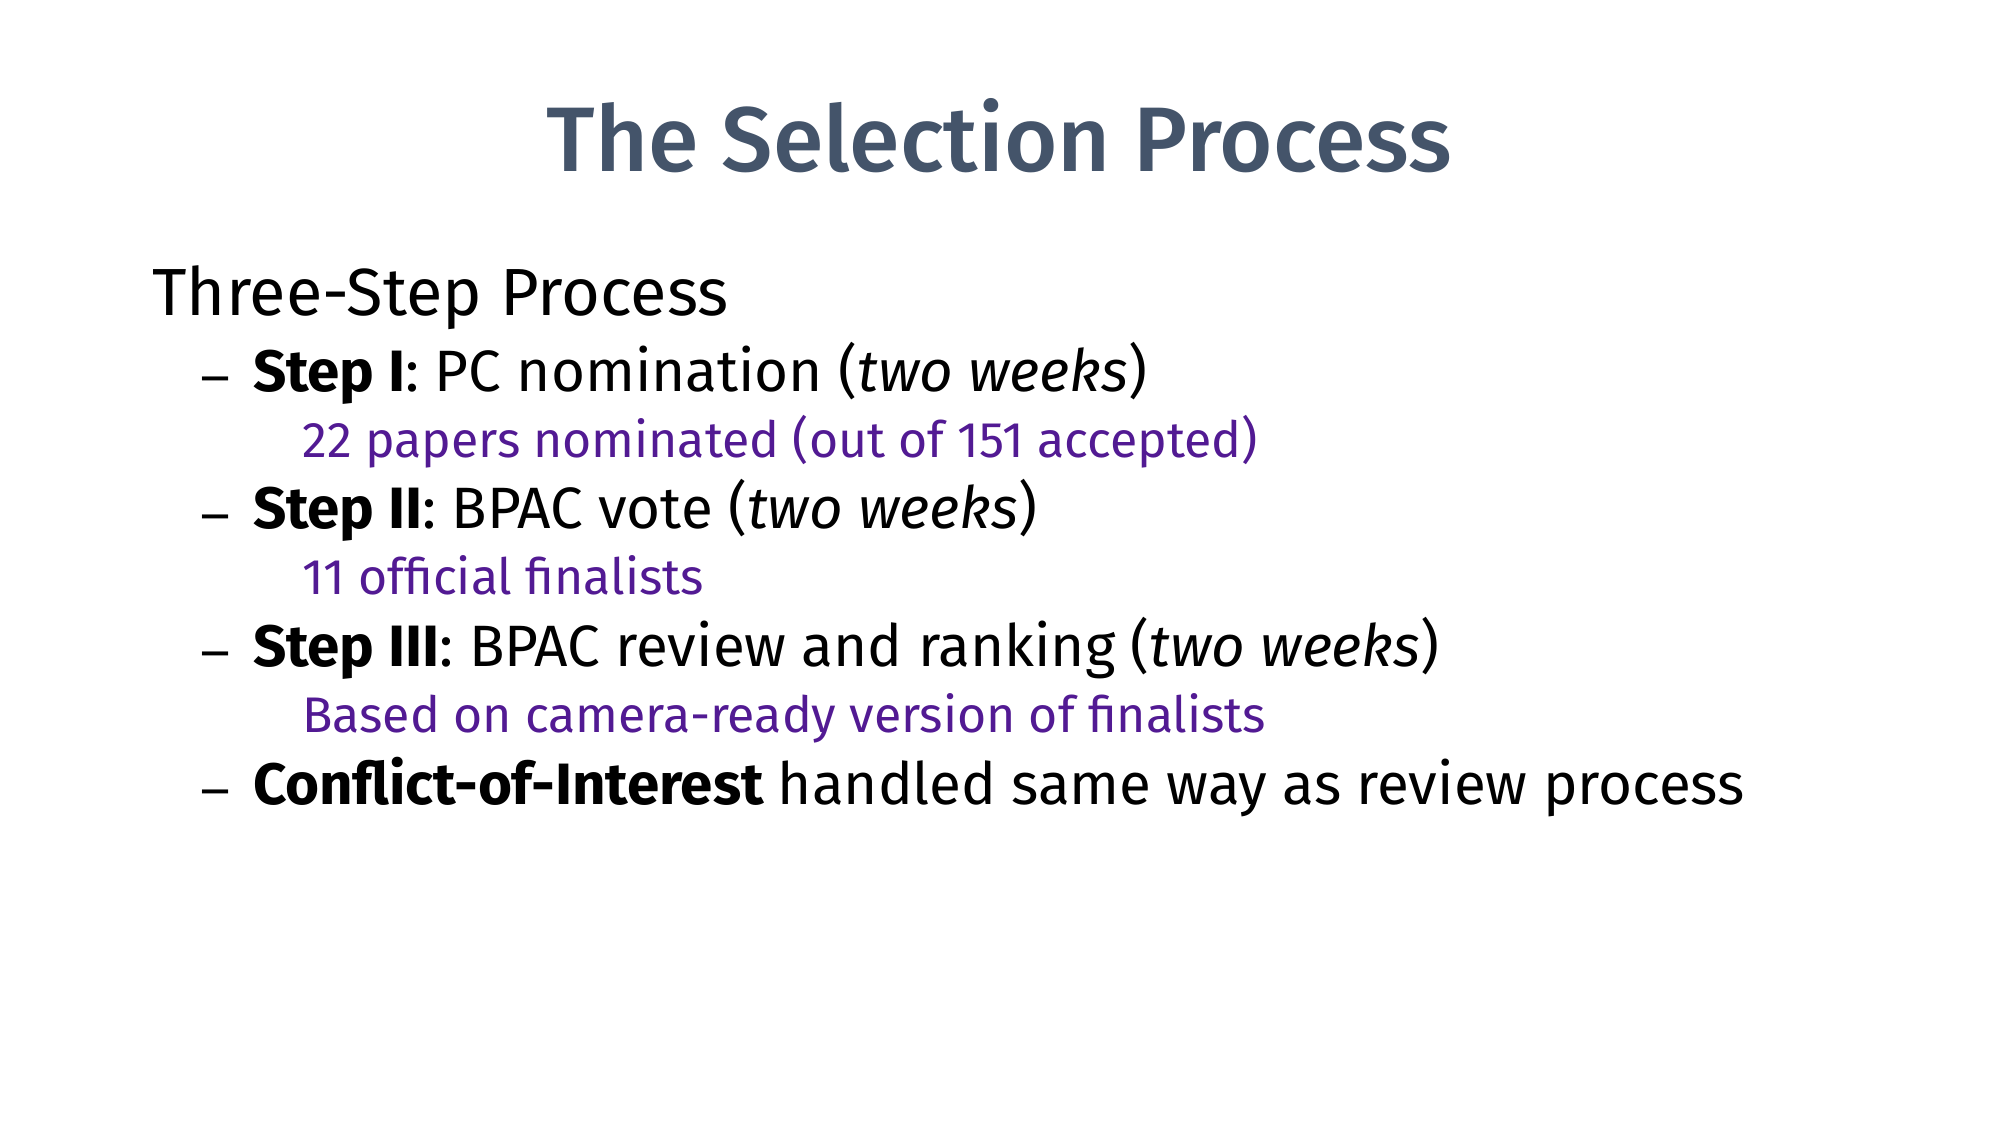

# The Selection Process
Three-Step Process
 Step I: PC nomination (two weeks)
22 papers nominated (out of 151 accepted)
 Step II: BPAC vote (two weeks)
11 official finalists
 Step III: BPAC review and ranking (two weeks)
Based on camera-ready version of finalists
 Conflict-of-Interest handled same way as review process